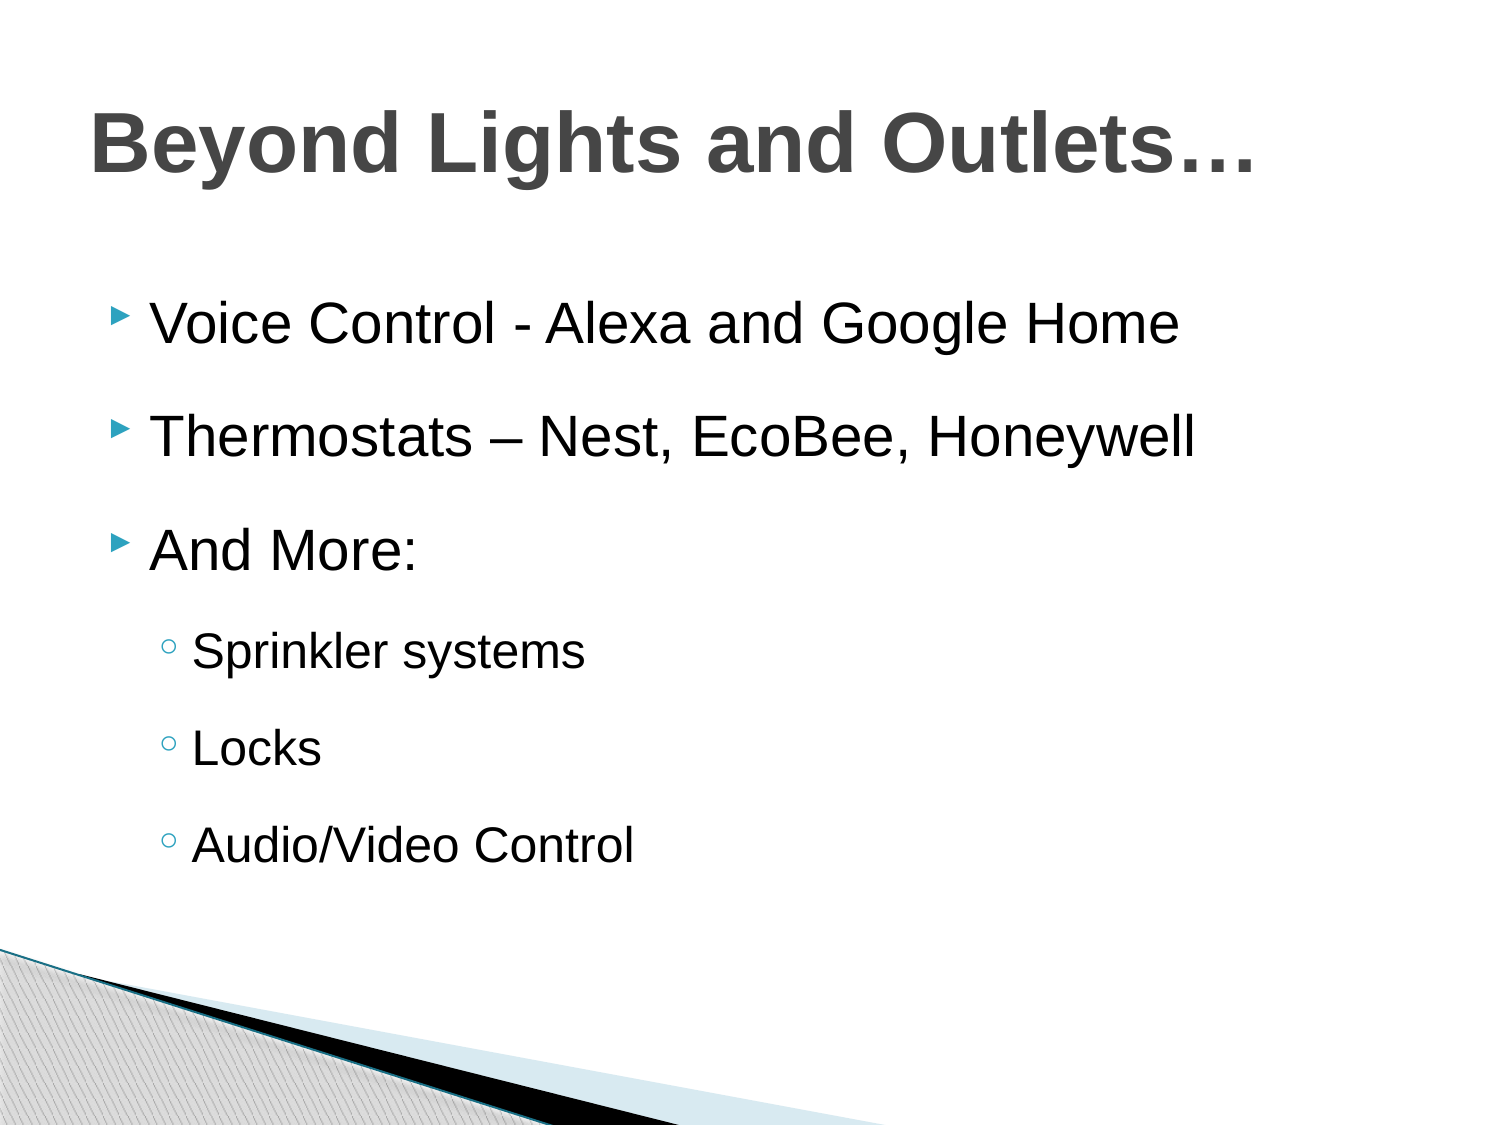

# Beyond Lights and Outlets…
Voice Control - Alexa and Google Home
Thermostats – Nest, EcoBee, Honeywell
And More:
Sprinkler systems
Locks
Audio/Video Control